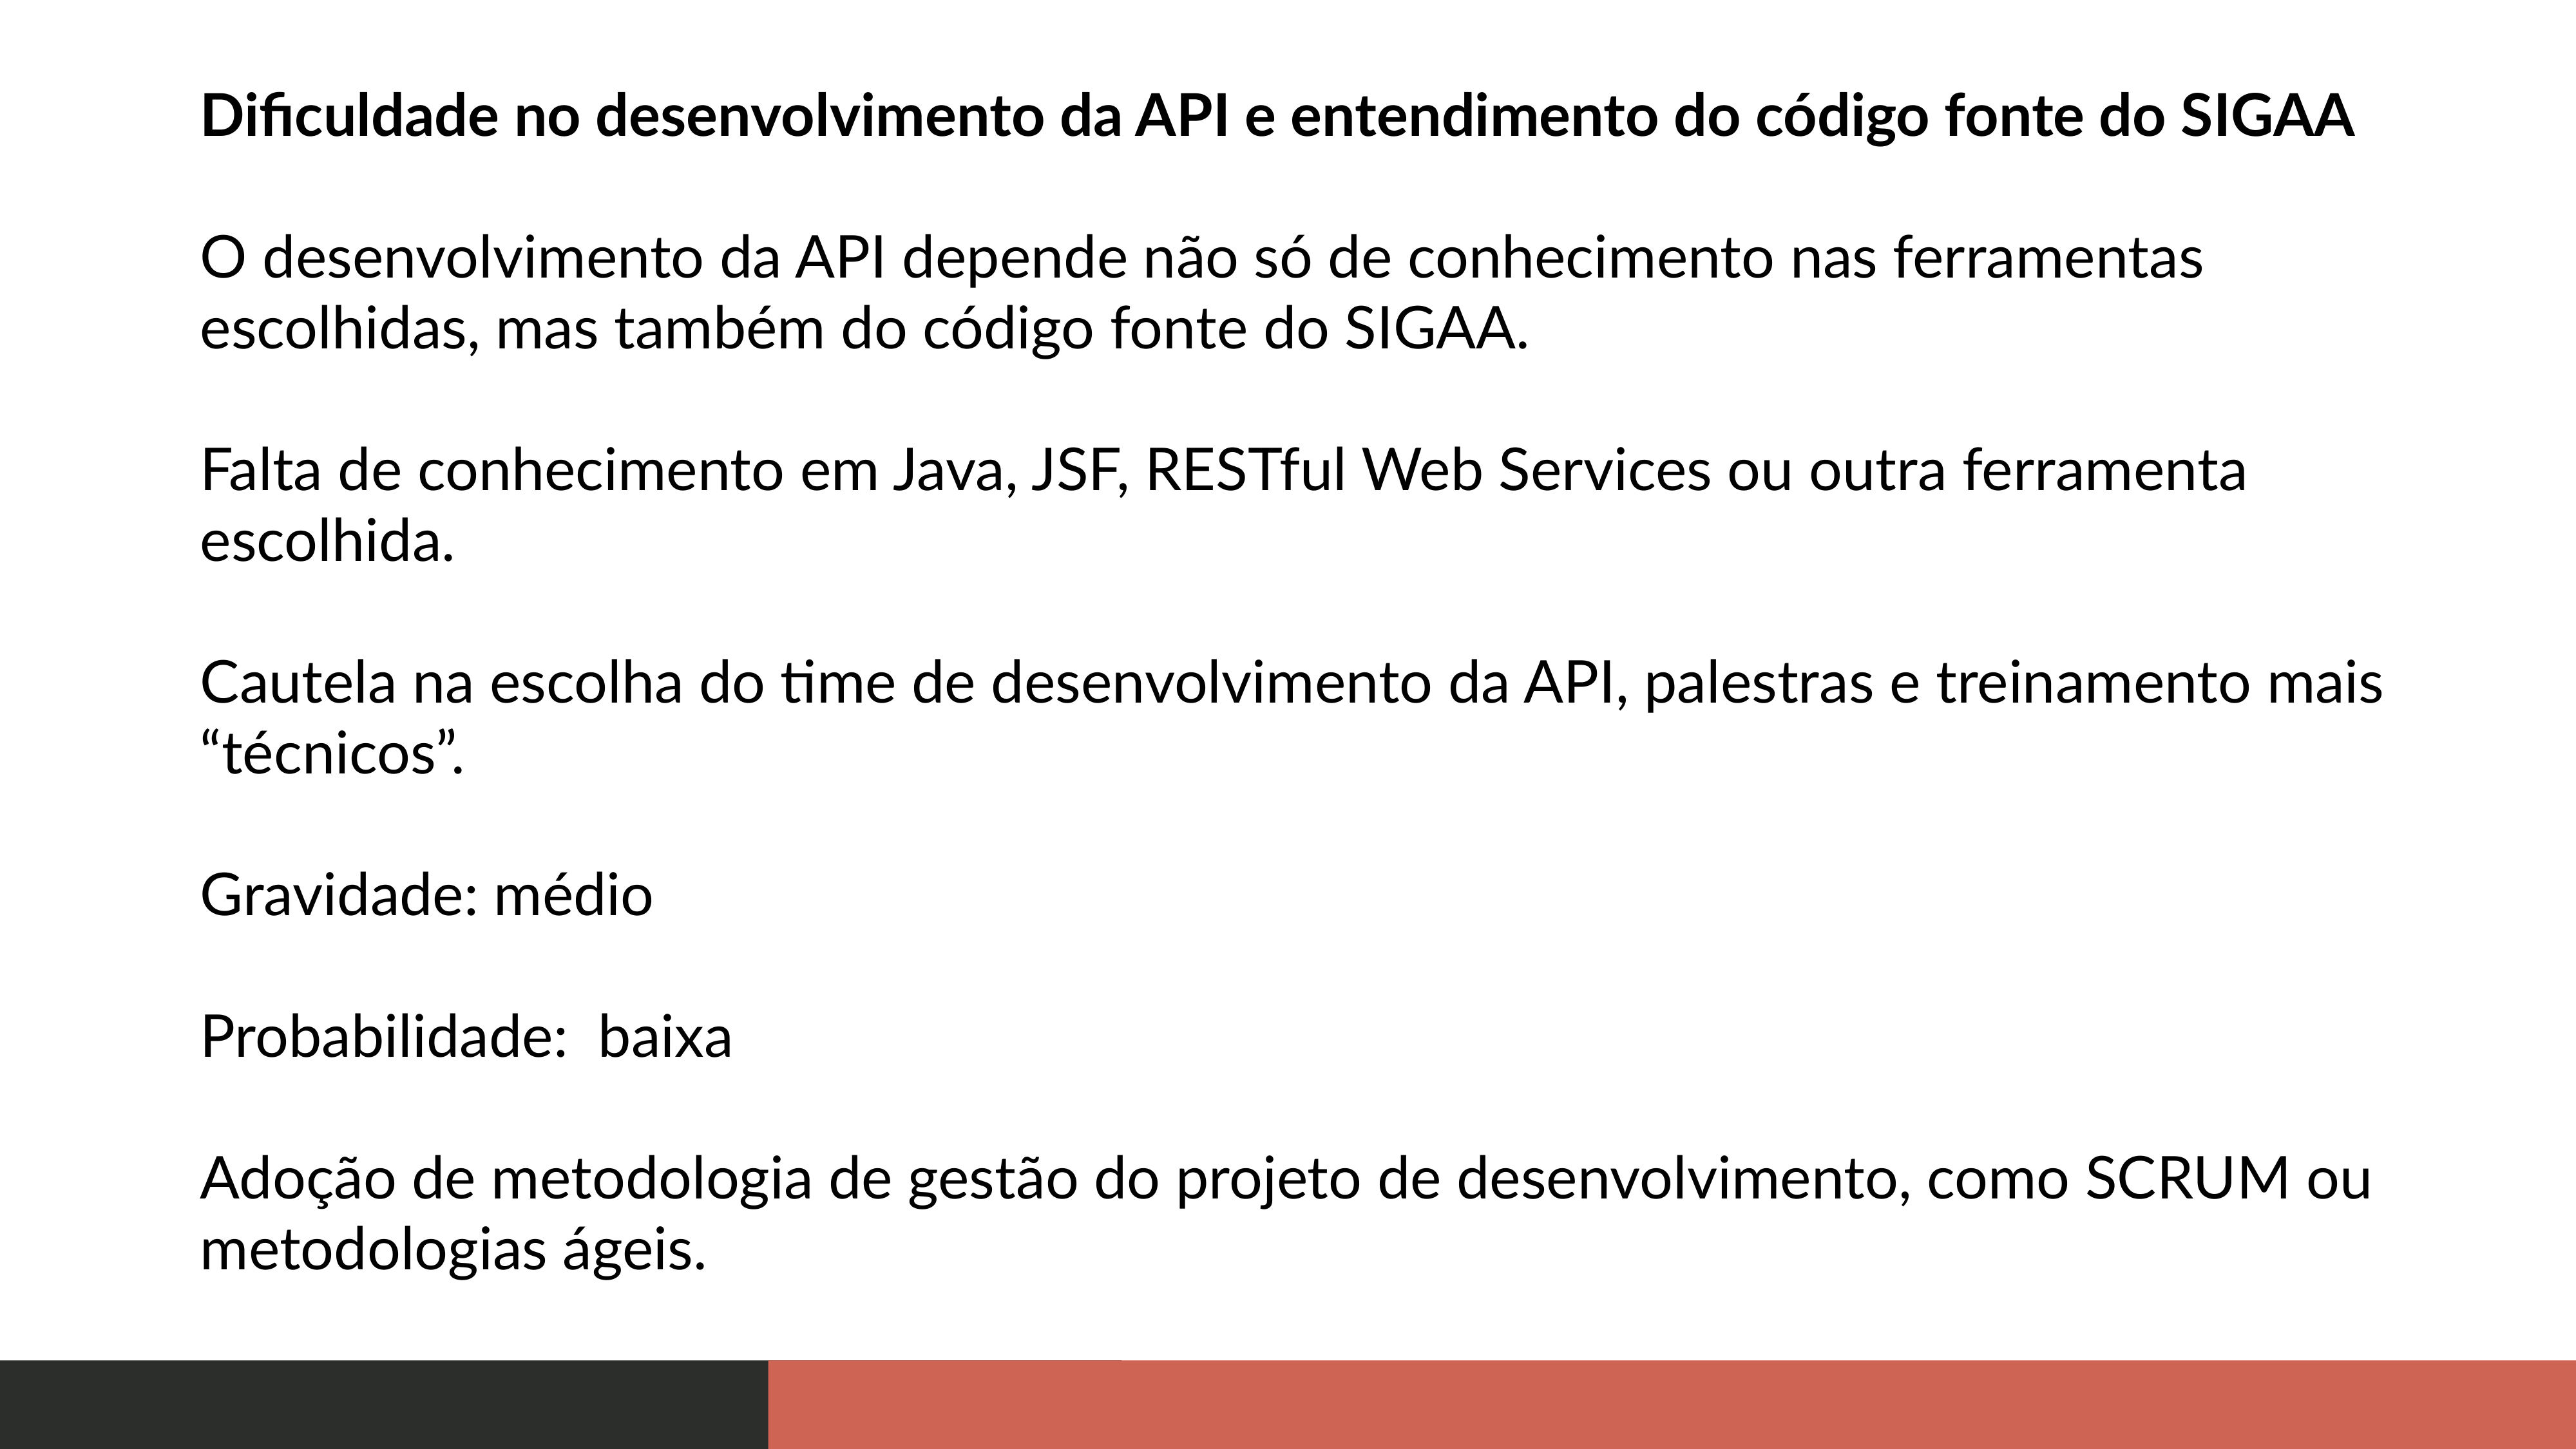

Dificuldade no desenvolvimento da API e entendimento do código fonte do SIGAA

O desenvolvimento da API depende não só de conhecimento nas ferramentas escolhidas, mas também do código fonte do SIGAA.

Falta de conhecimento em Java, JSF, RESTful Web Services ou outra ferramenta escolhida.

Cautela na escolha do time de desenvolvimento da API, palestras e treinamento mais “técnicos”.

Gravidade: médio

Probabilidade:  baixa

Adoção de metodologia de gestão do projeto de desenvolvimento, como SCRUM ou metodologias ágeis.